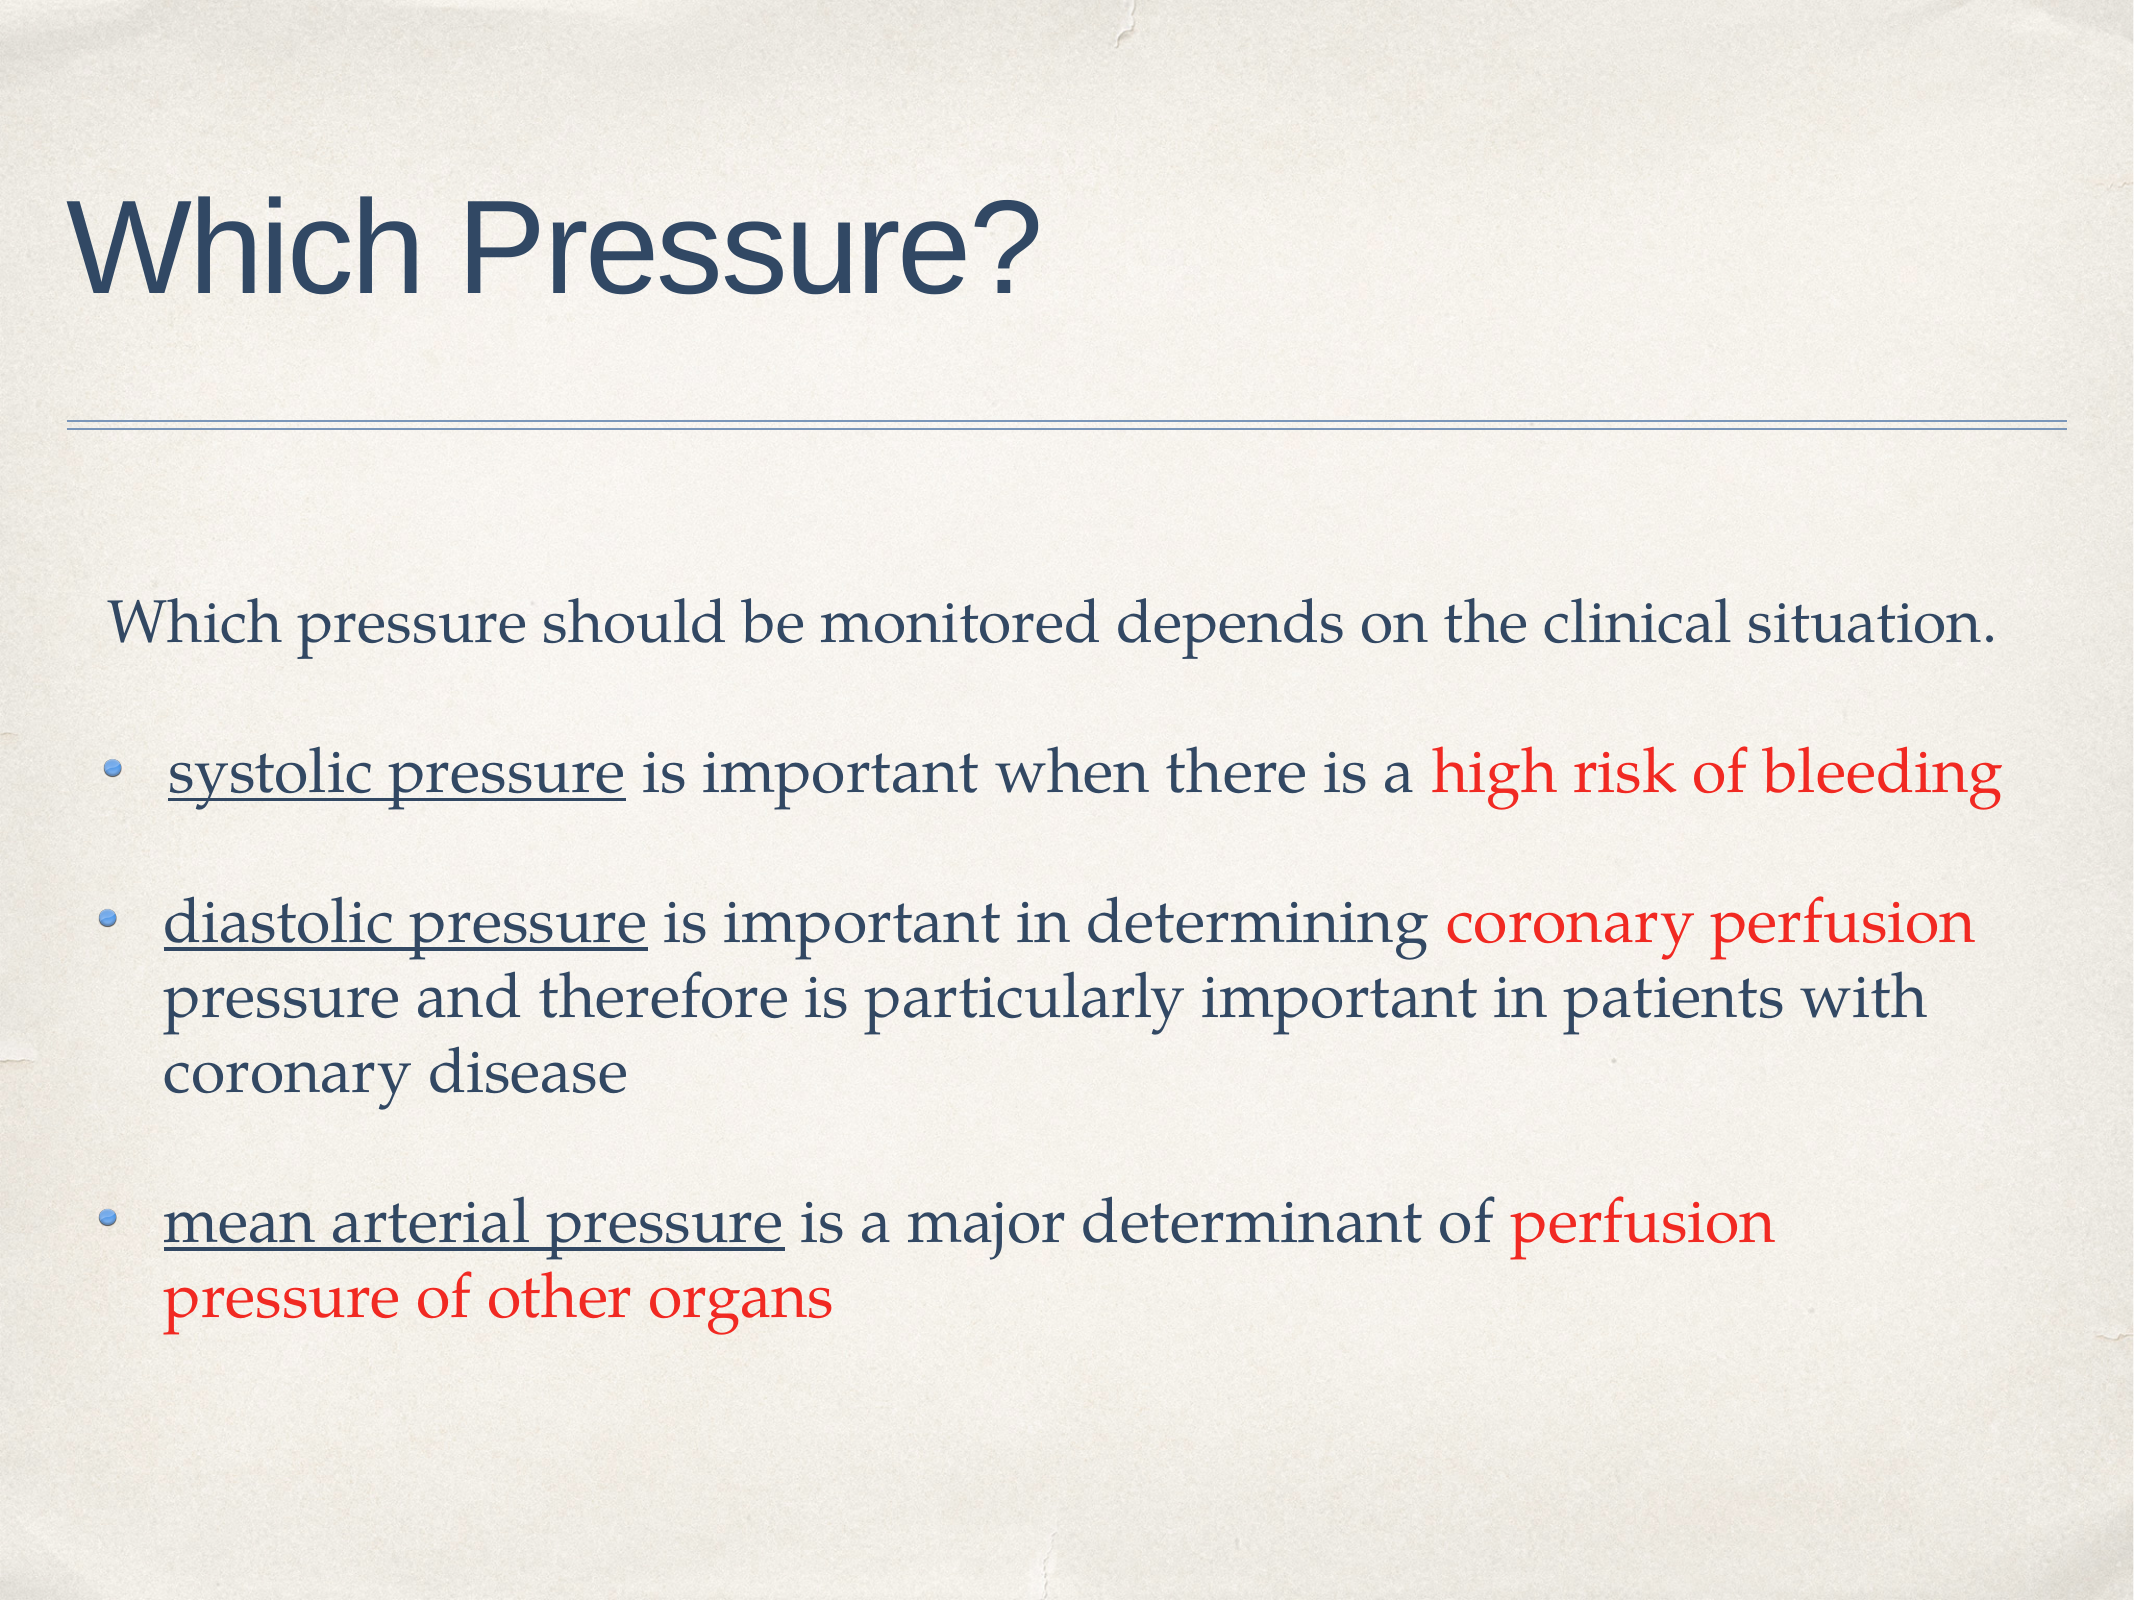

# Which Pressure?
Which pressure should be monitored depends on the clinical situation.

systolic pressure is important when there is a high risk of bleeding

diastolic pressure is important in determining coronary perfusion pressure and therefore is particularly important in patients with coronary disease

mean arterial pressure is a major determinant of perfusion pressure of other organs
11